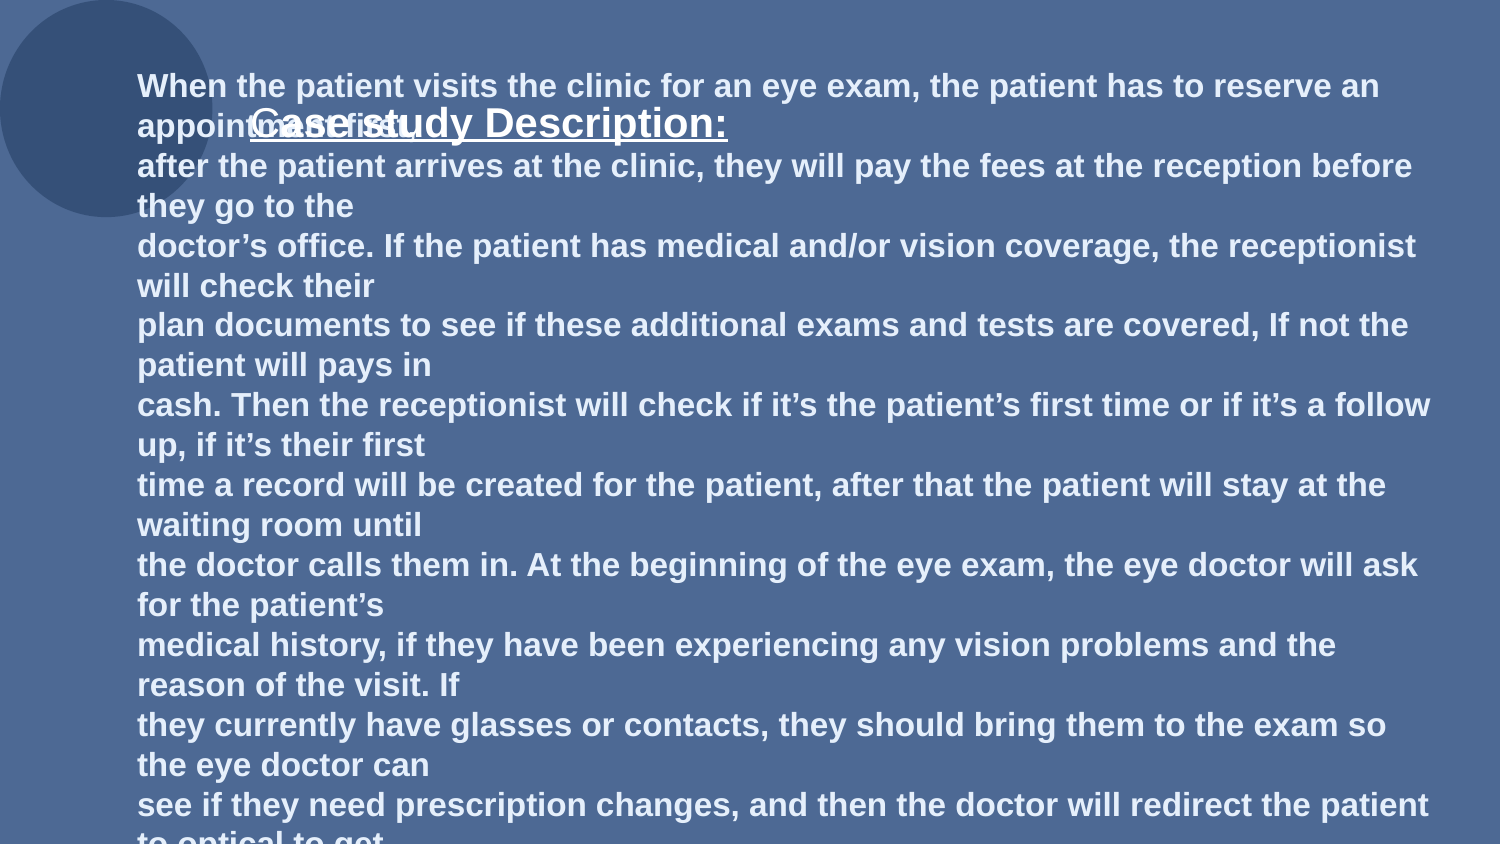

Case study Description:
# When the patient visits the clinic for an eye exam, the patient has to reserve an appointment first, after the patient arrives at the clinic, they will pay the fees at the reception before they go to the doctor’s office. If the patient has medical and/or vision coverage, the receptionist will check their plan documents to see if these additional exams and tests are covered, If not the patient will pays in cash. Then the receptionist will check if it’s the patient’s first time or if it’s a follow up, if it’s their first time a record will be created for the patient, after that the patient will stay at the waiting room until the doctor calls them in. At the beginning of the eye exam, the eye doctor will ask for the patient’s medical history, if they have been experiencing any vision problems and the reason of the visit. If they currently have glasses or contacts, they should bring them to the exam so the eye doctor can see if they need prescription changes, and then the doctor will redirect the patient to optical to get the prescribed lenses.